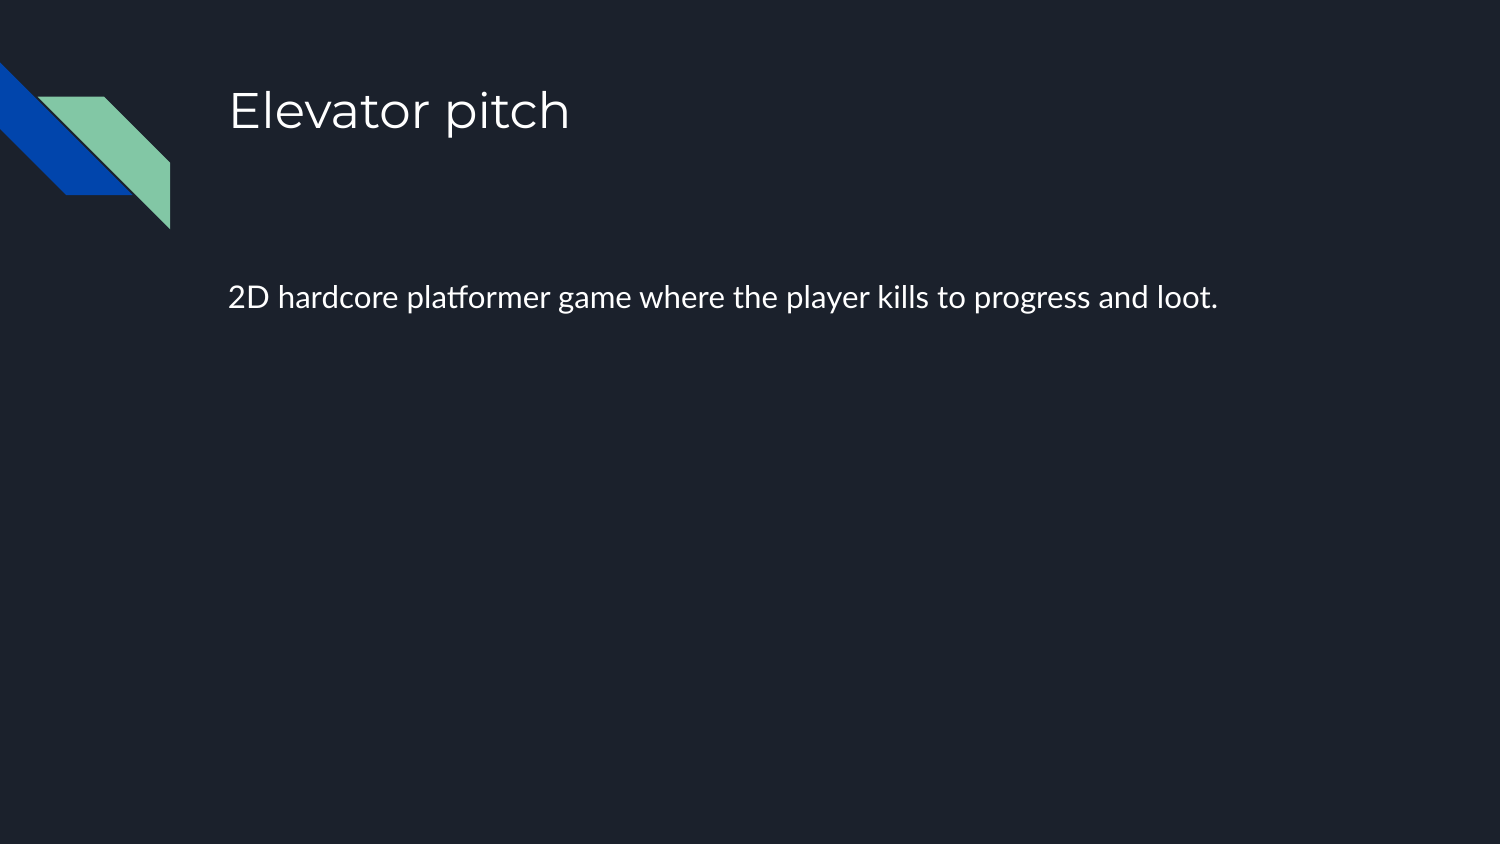

# Elevator pitch
2D hardcore platformer game where the player kills to progress and loot.